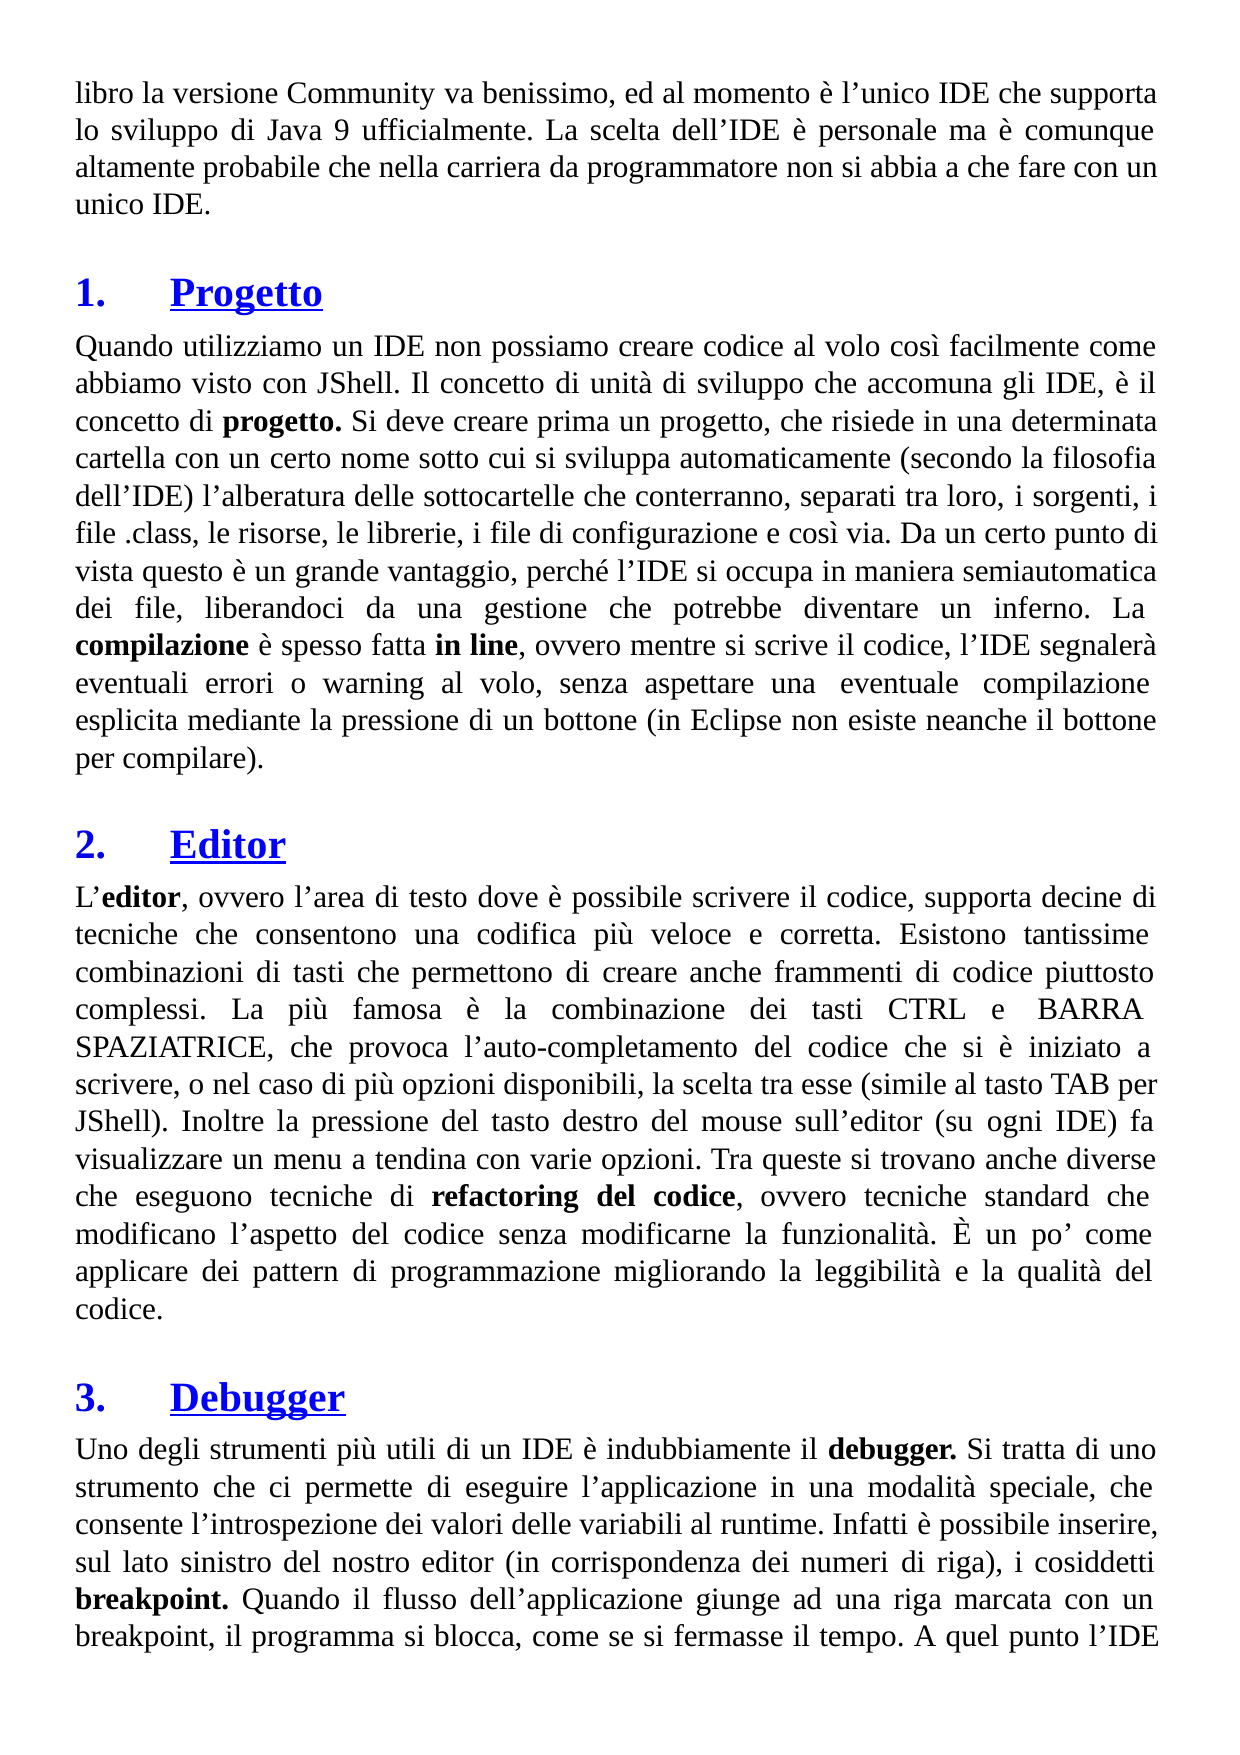

libro la versione Community va benissimo, ed al momento è l’unico IDE che supporta  lo sviluppo di Java 9 ufficialmente. La scelta dell’IDE è personale ma è comunque  altamente probabile che nella carriera da programmatore non si abbia a che fare con un  unico IDE.

Progetto
Quando utilizziamo un IDE non possiamo creare codice al volo così facilmente come  abbiamo visto con JShell. Il concetto di unità di sviluppo che accomuna gli IDE, è il  concetto di progetto. Si deve creare prima un progetto, che risiede in una determinata  cartella con un certo nome sotto cui si sviluppa automaticamente (secondo la filosofia  dell’IDE) l’alberatura delle sottocartelle che conterranno, separati tra loro, i sorgenti, i  file .class, le risorse, le librerie, i file di configurazione e così via. Da un certo punto di  vista questo è un grande vantaggio, perché l’IDE si occupa in maniera semiautomatica  dei file, liberandoci da una gestione che potrebbe diventare un inferno. La  compilazione è spesso fatta in line, ovvero mentre si scrive il codice, l’IDE segnalerà  eventuali errori o warning al volo, senza aspettare una eventuale compilazione  esplicita mediante la pressione di un bottone (in Eclipse non esiste neanche il bottone  per compilare).

Editor
L’editor, ovvero l’area di testo dove è possibile scrivere il codice, supporta decine di  tecniche che consentono una codifica più veloce e corretta. Esistono tantissime  combinazioni di tasti che permettono di creare anche frammenti di codice piuttosto  complessi. La più famosa è la combinazione dei tasti CTRL e BARRA  SPAZIATRICE, che provoca l’auto-completamento del codice che si è iniziato a  scrivere, o nel caso di più opzioni disponibili, la scelta tra esse (simile al tasto TAB per  JShell). Inoltre la pressione del tasto destro del mouse sull’editor (su ogni IDE) fa  visualizzare un menu a tendina con varie opzioni. Tra queste si trovano anche diverse  che eseguono tecniche di refactoring del codice, ovvero tecniche standard che  modificano l’aspetto del codice senza modificarne la funzionalità. È un po’ come  applicare dei pattern di programmazione migliorando la leggibilità e la qualità del  codice.

Debugger
Uno degli strumenti più utili di un IDE è indubbiamente il debugger. Si tratta di uno  strumento che ci permette di eseguire l’applicazione in una modalità speciale, che  consente l’introspezione dei valori delle variabili al runtime. Infatti è possibile inserire,  sul lato sinistro del nostro editor (in corrispondenza dei numeri di riga), i cosiddetti  breakpoint. Quando il flusso dell’applicazione giunge ad una riga marcata con un  breakpoint, il programma si blocca, come se si fermasse il tempo. A quel punto l’IDE